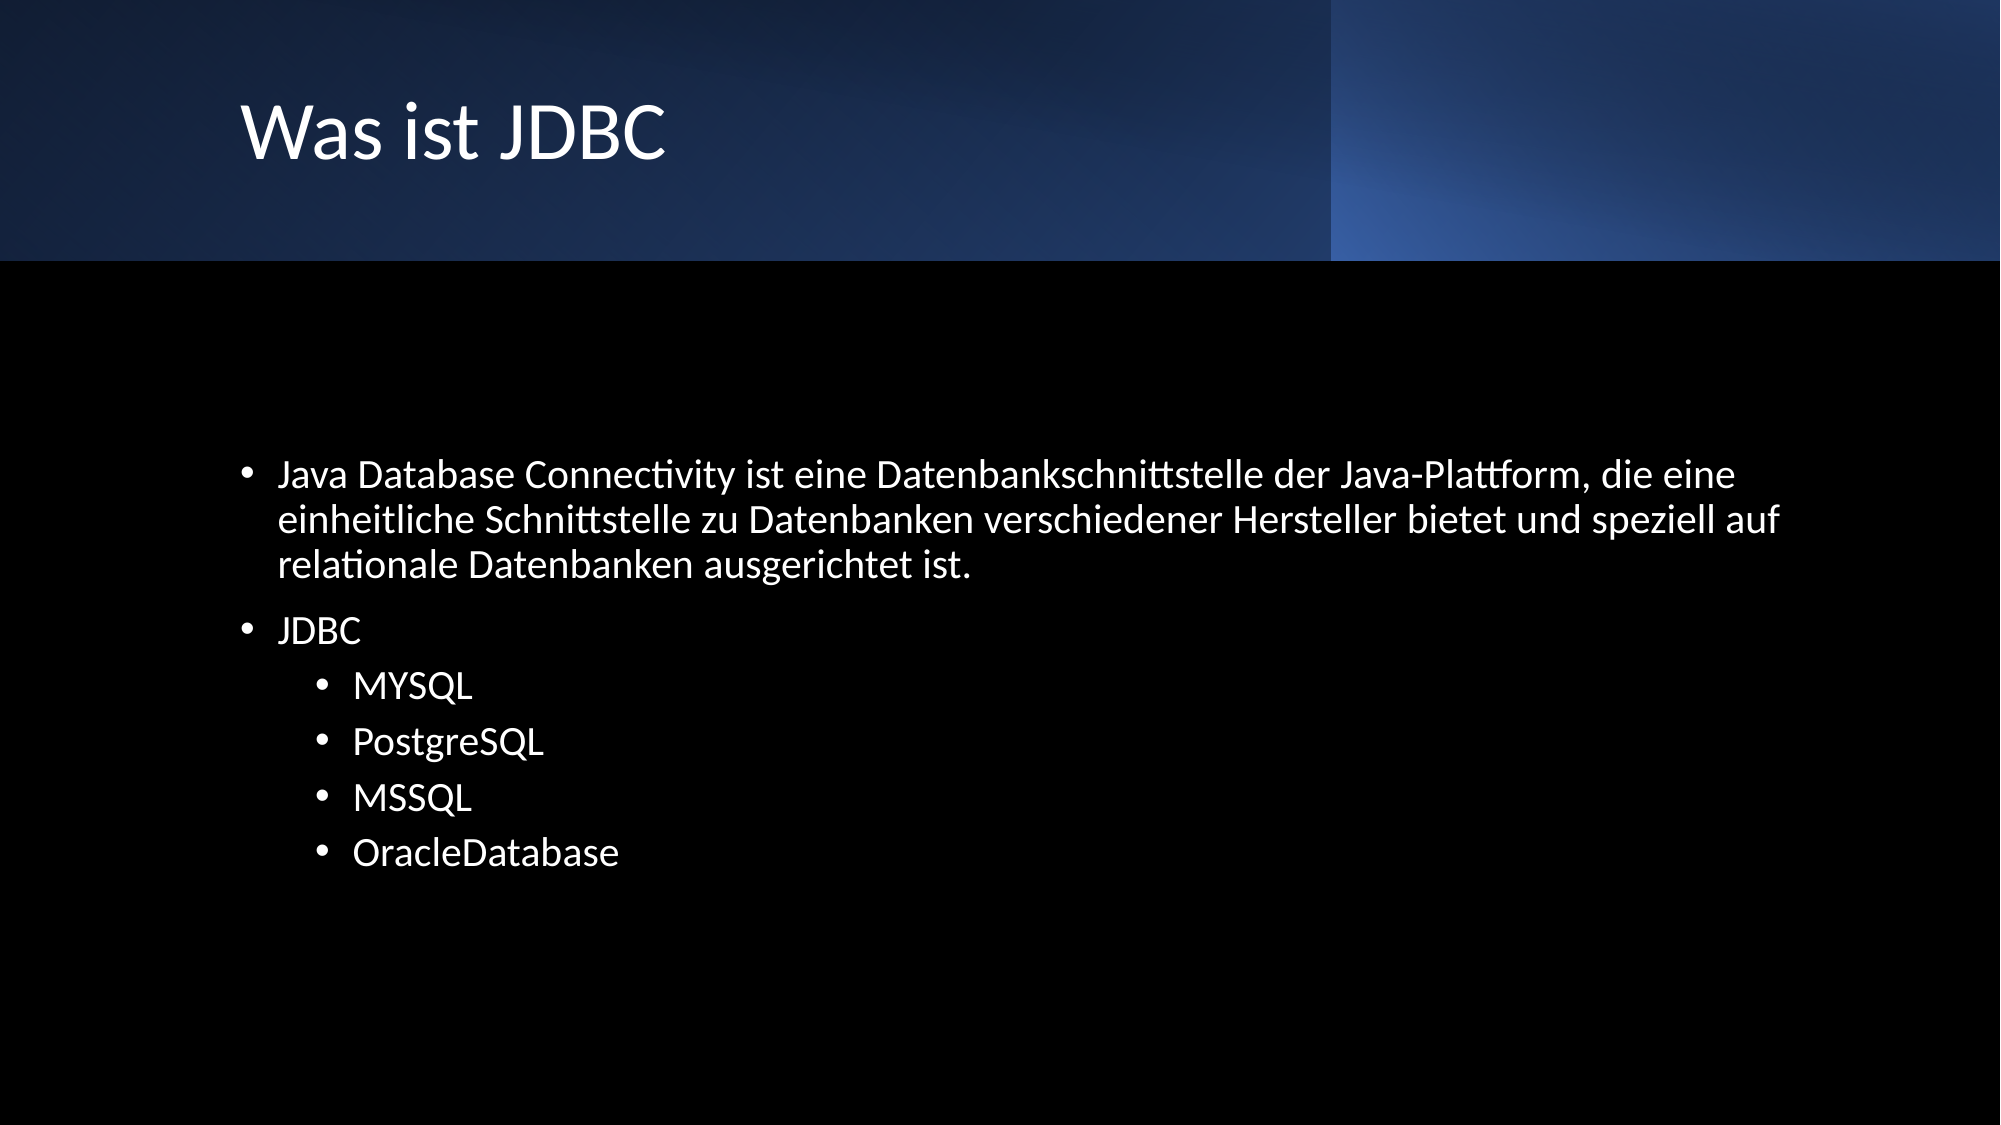

# Was ist JDBC
Java Database Connectivity ist eine Datenbankschnittstelle der Java-Plattform, die eine einheitliche Schnittstelle zu Datenbanken verschiedener Hersteller bietet und speziell auf relationale Datenbanken ausgerichtet ist.
JDBC
MYSQL
PostgreSQL
MSSQL
OracleDatabase